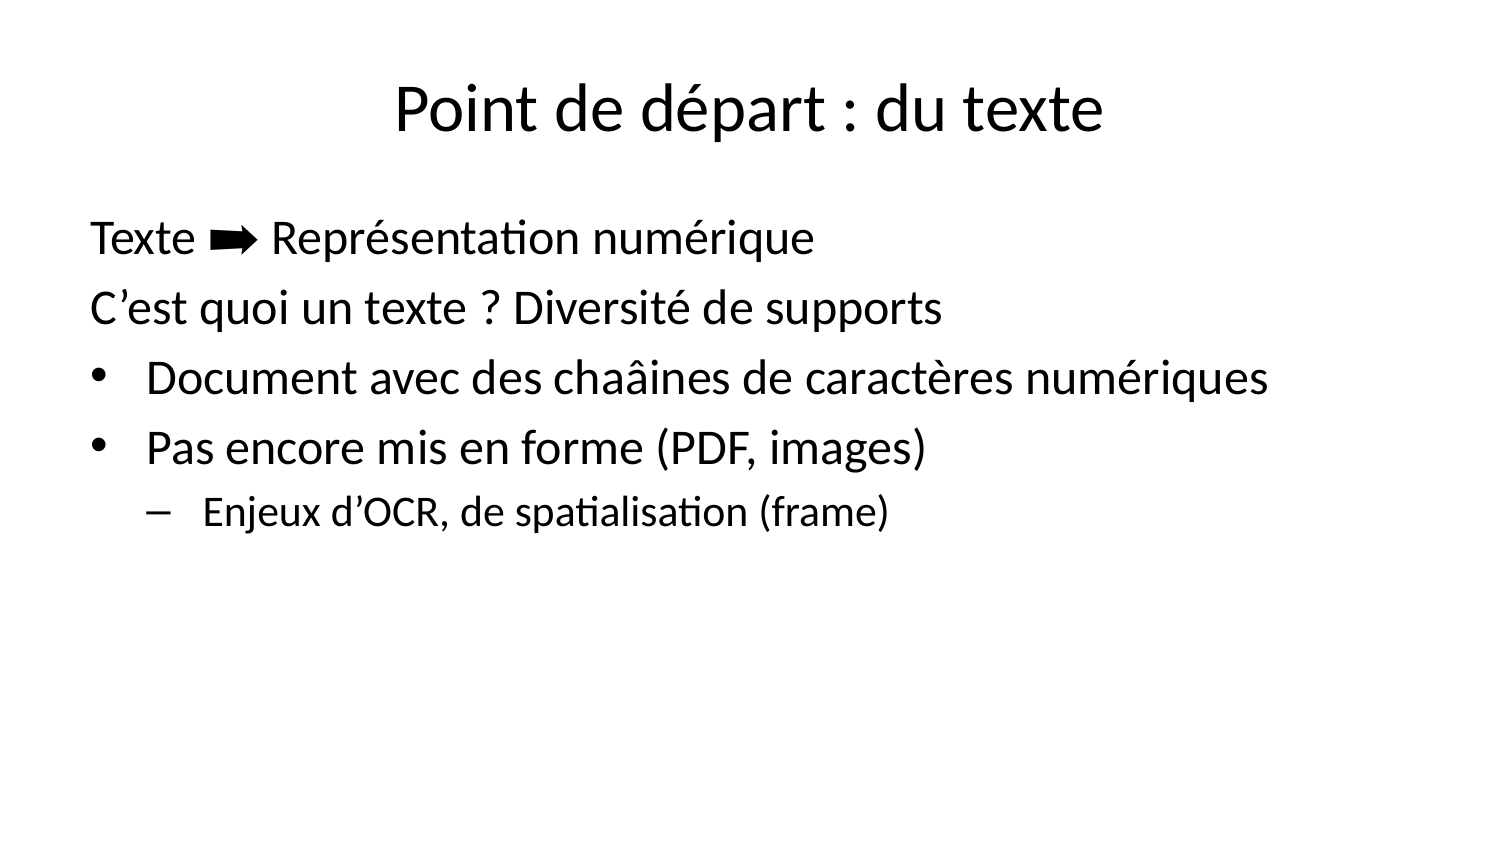

# Point de départ : du texte
Texte ➡️ Représentation numérique
C’est quoi un texte ? Diversité de supports
Document avec des chaâines de caractères numériques
Pas encore mis en forme (PDF, images)
Enjeux d’OCR, de spatialisation (frame)